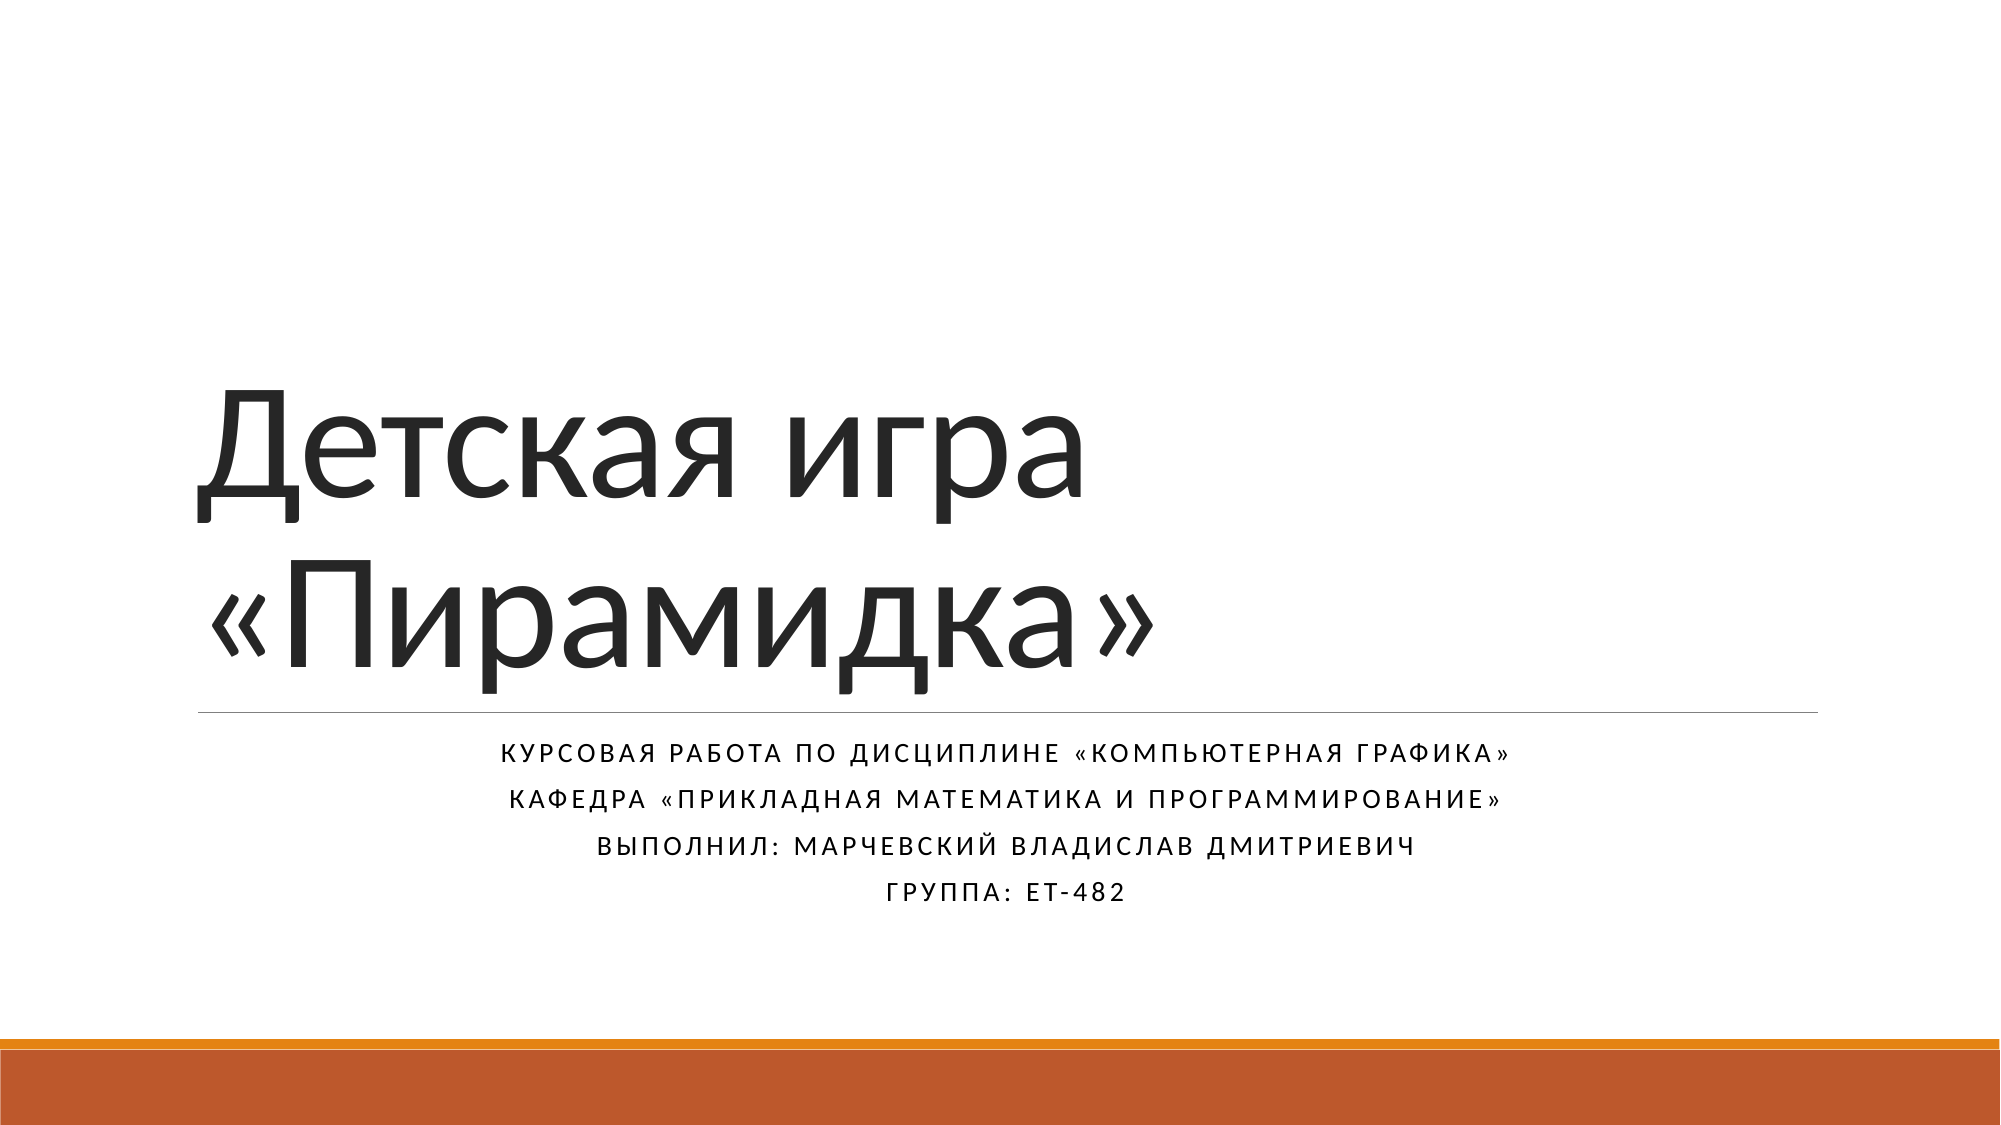

# Детская игра «Пирамидка»
Курсовая работа по дисциплине «Компьютерная графика»
Кафедра «Прикладная математика и программирование»
Выполнил: Марчевский Владислав Дмитриевич
Группа: ЕТ-482